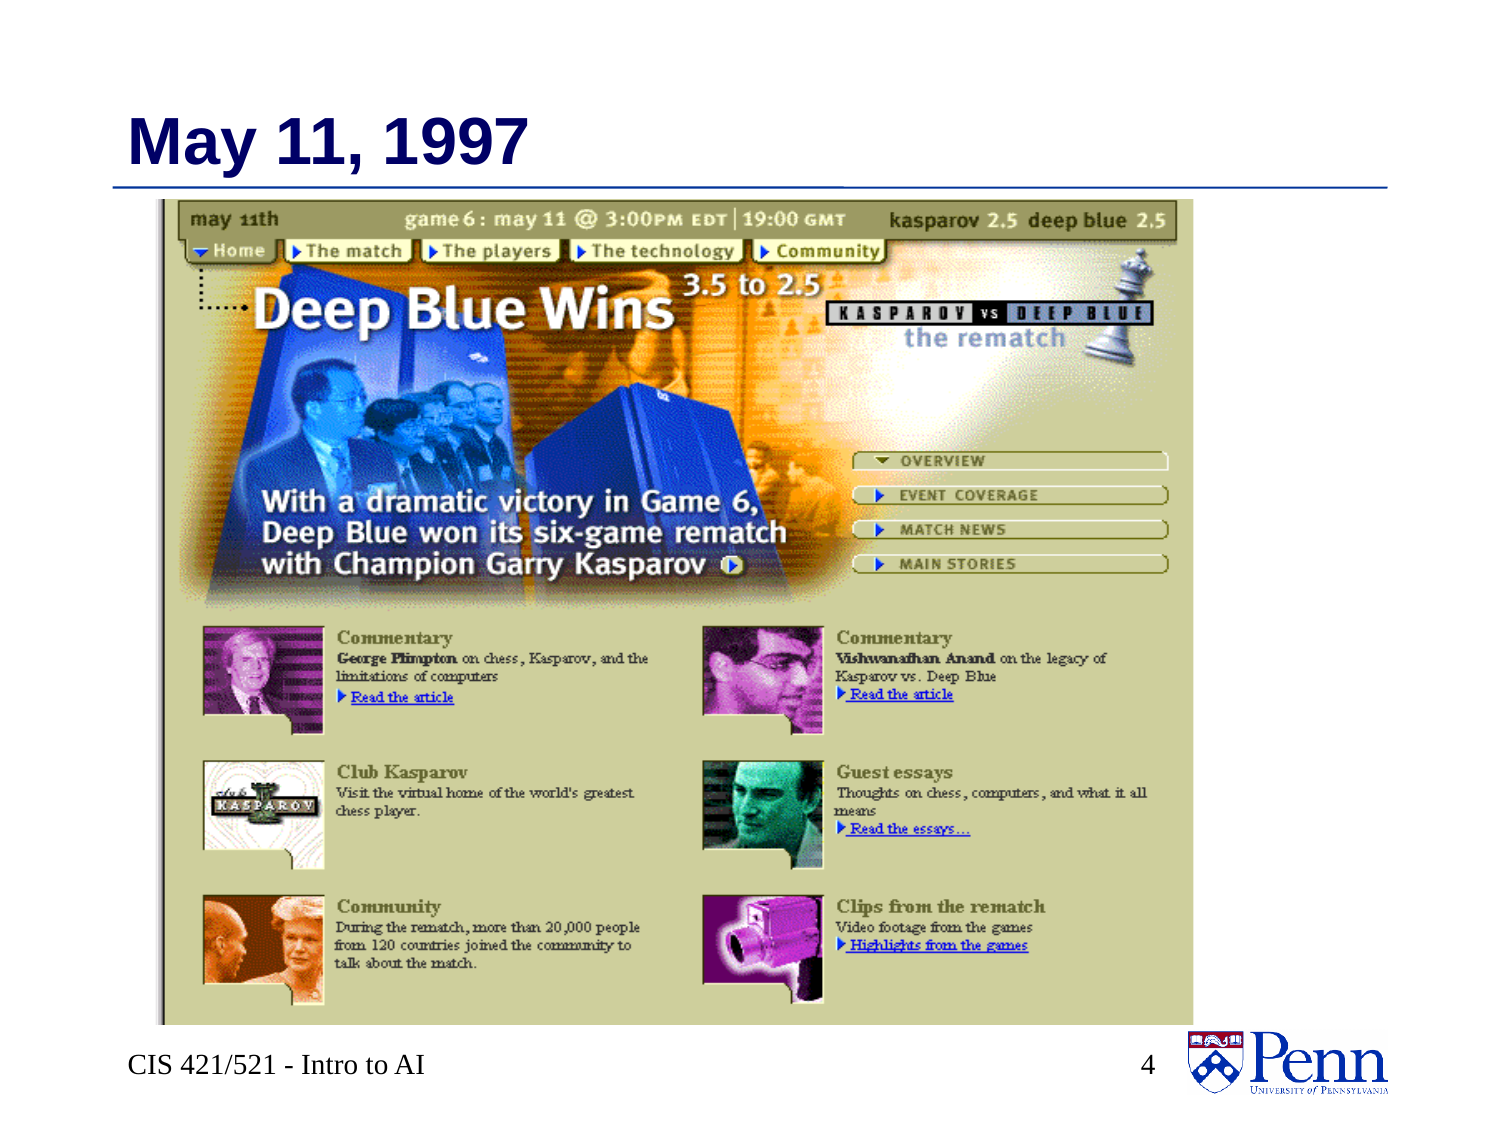

# May 11, 1997

CIS 421/521 - Intro to AI
       4